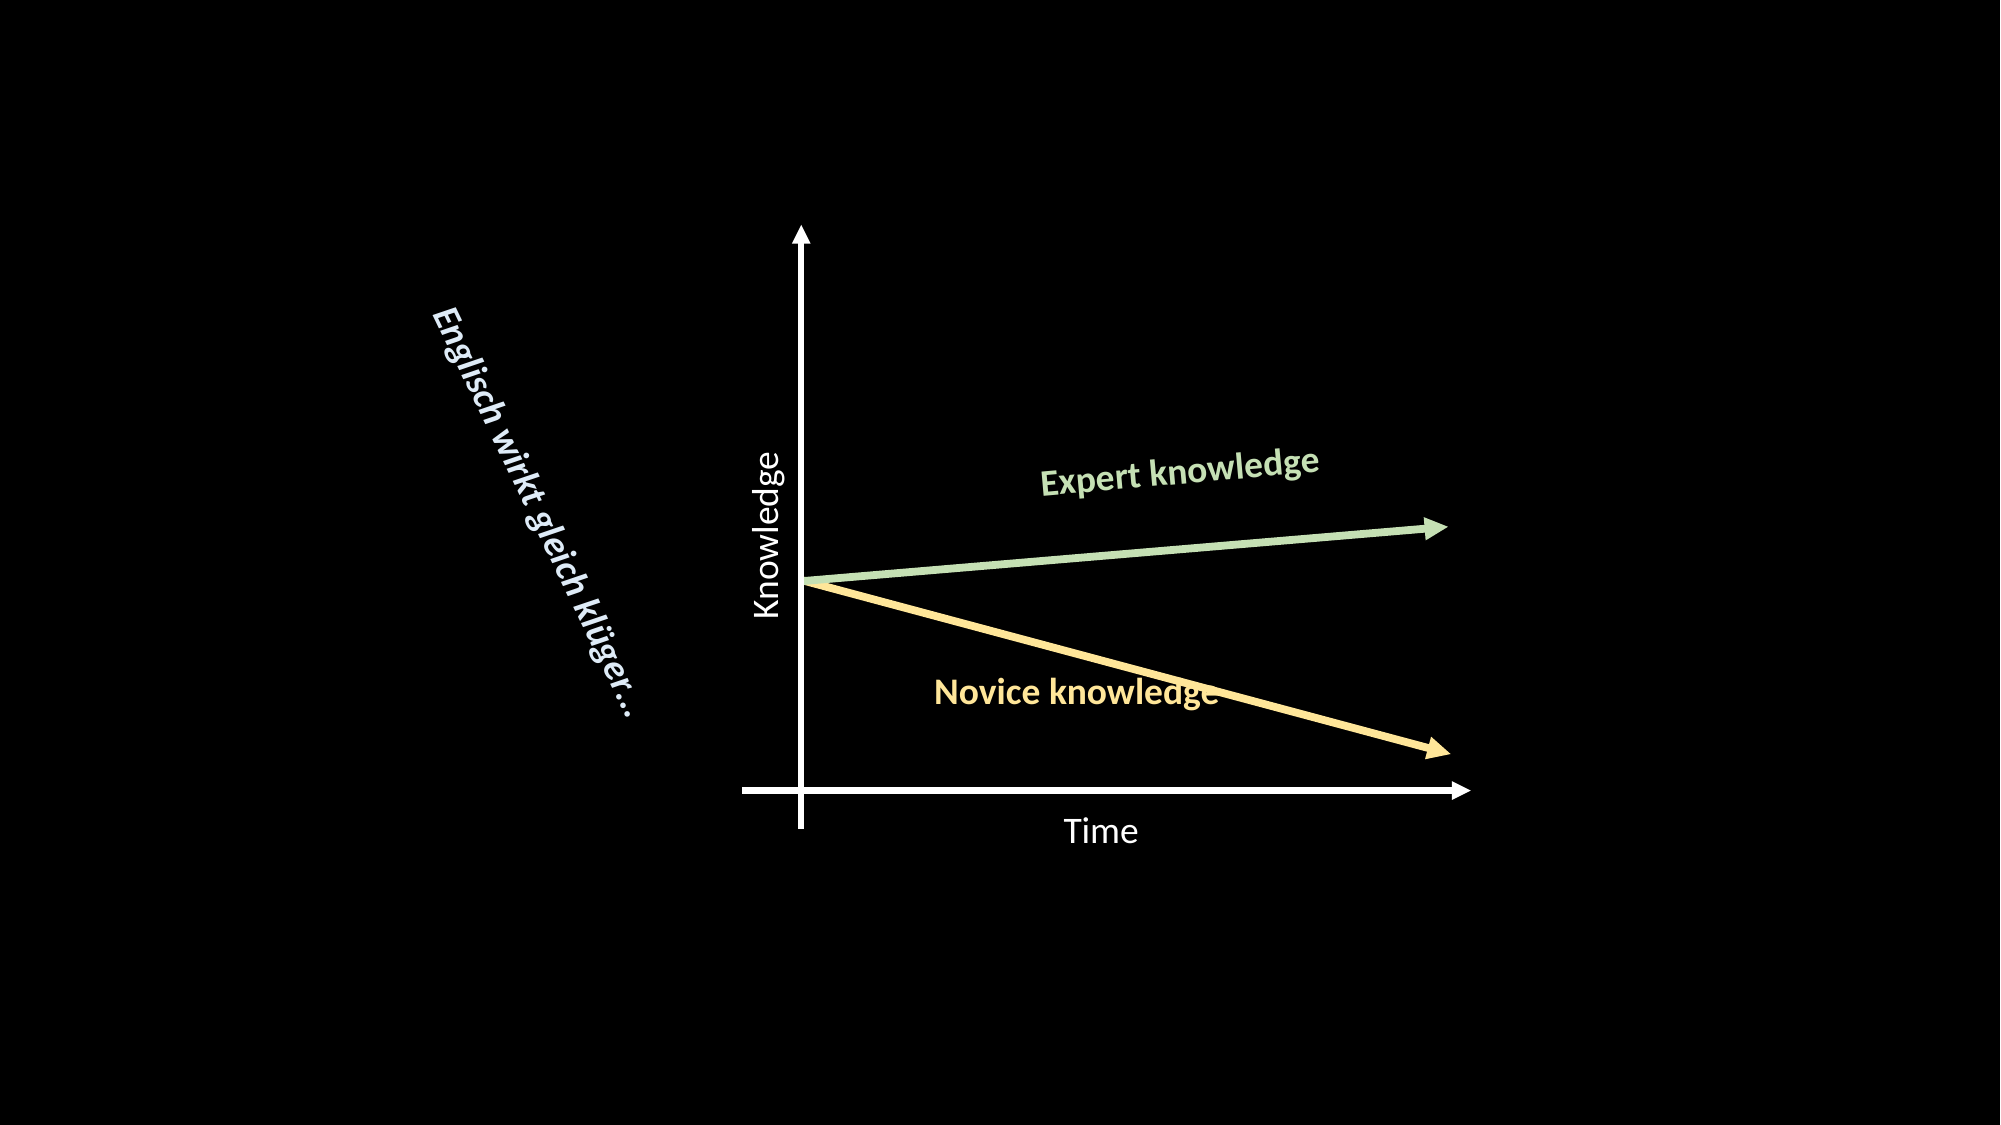

Expert knowledge
Englisch wirkt gleich klüger…
Knowledge
Novice knowledge
Time